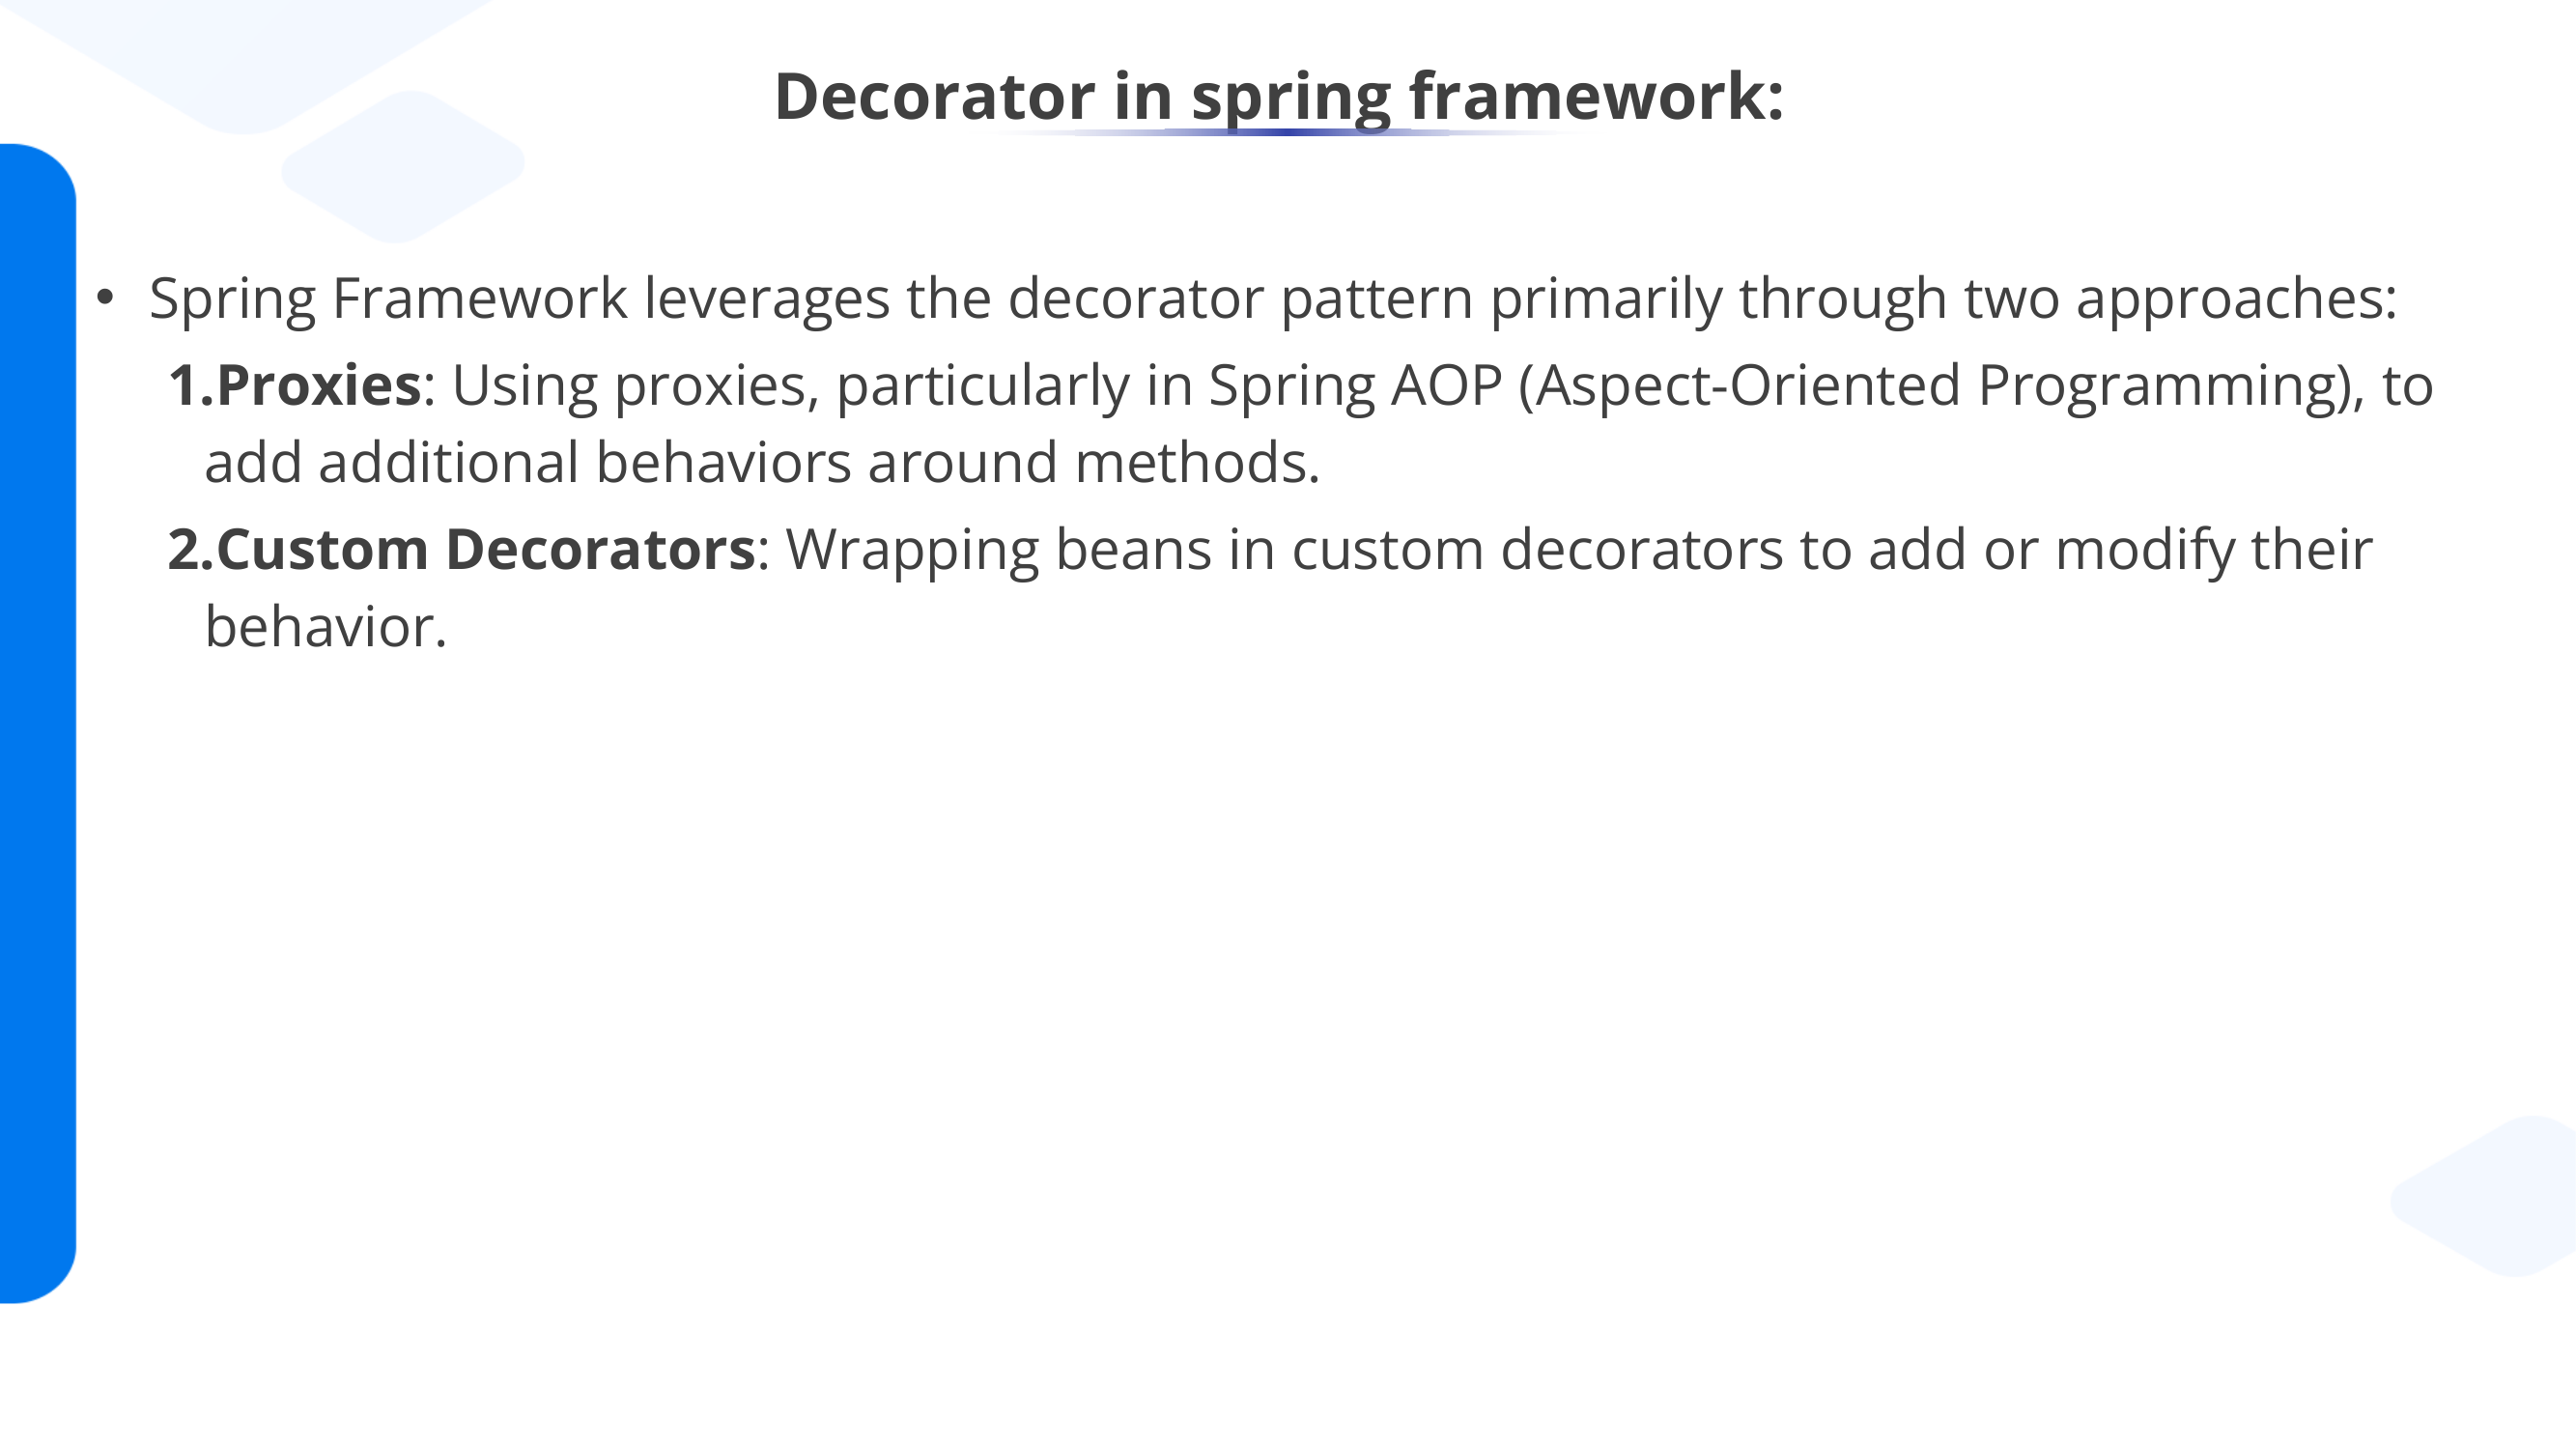

# Decorator in spring framework:

Spring Framework leverages the decorator pattern primarily through two approaches:
Proxies: Using proxies, particularly in Spring AOP (Aspect-Oriented Programming), to add additional behaviors around methods.
Custom Decorators: Wrapping beans in custom decorators to add or modify their behavior.